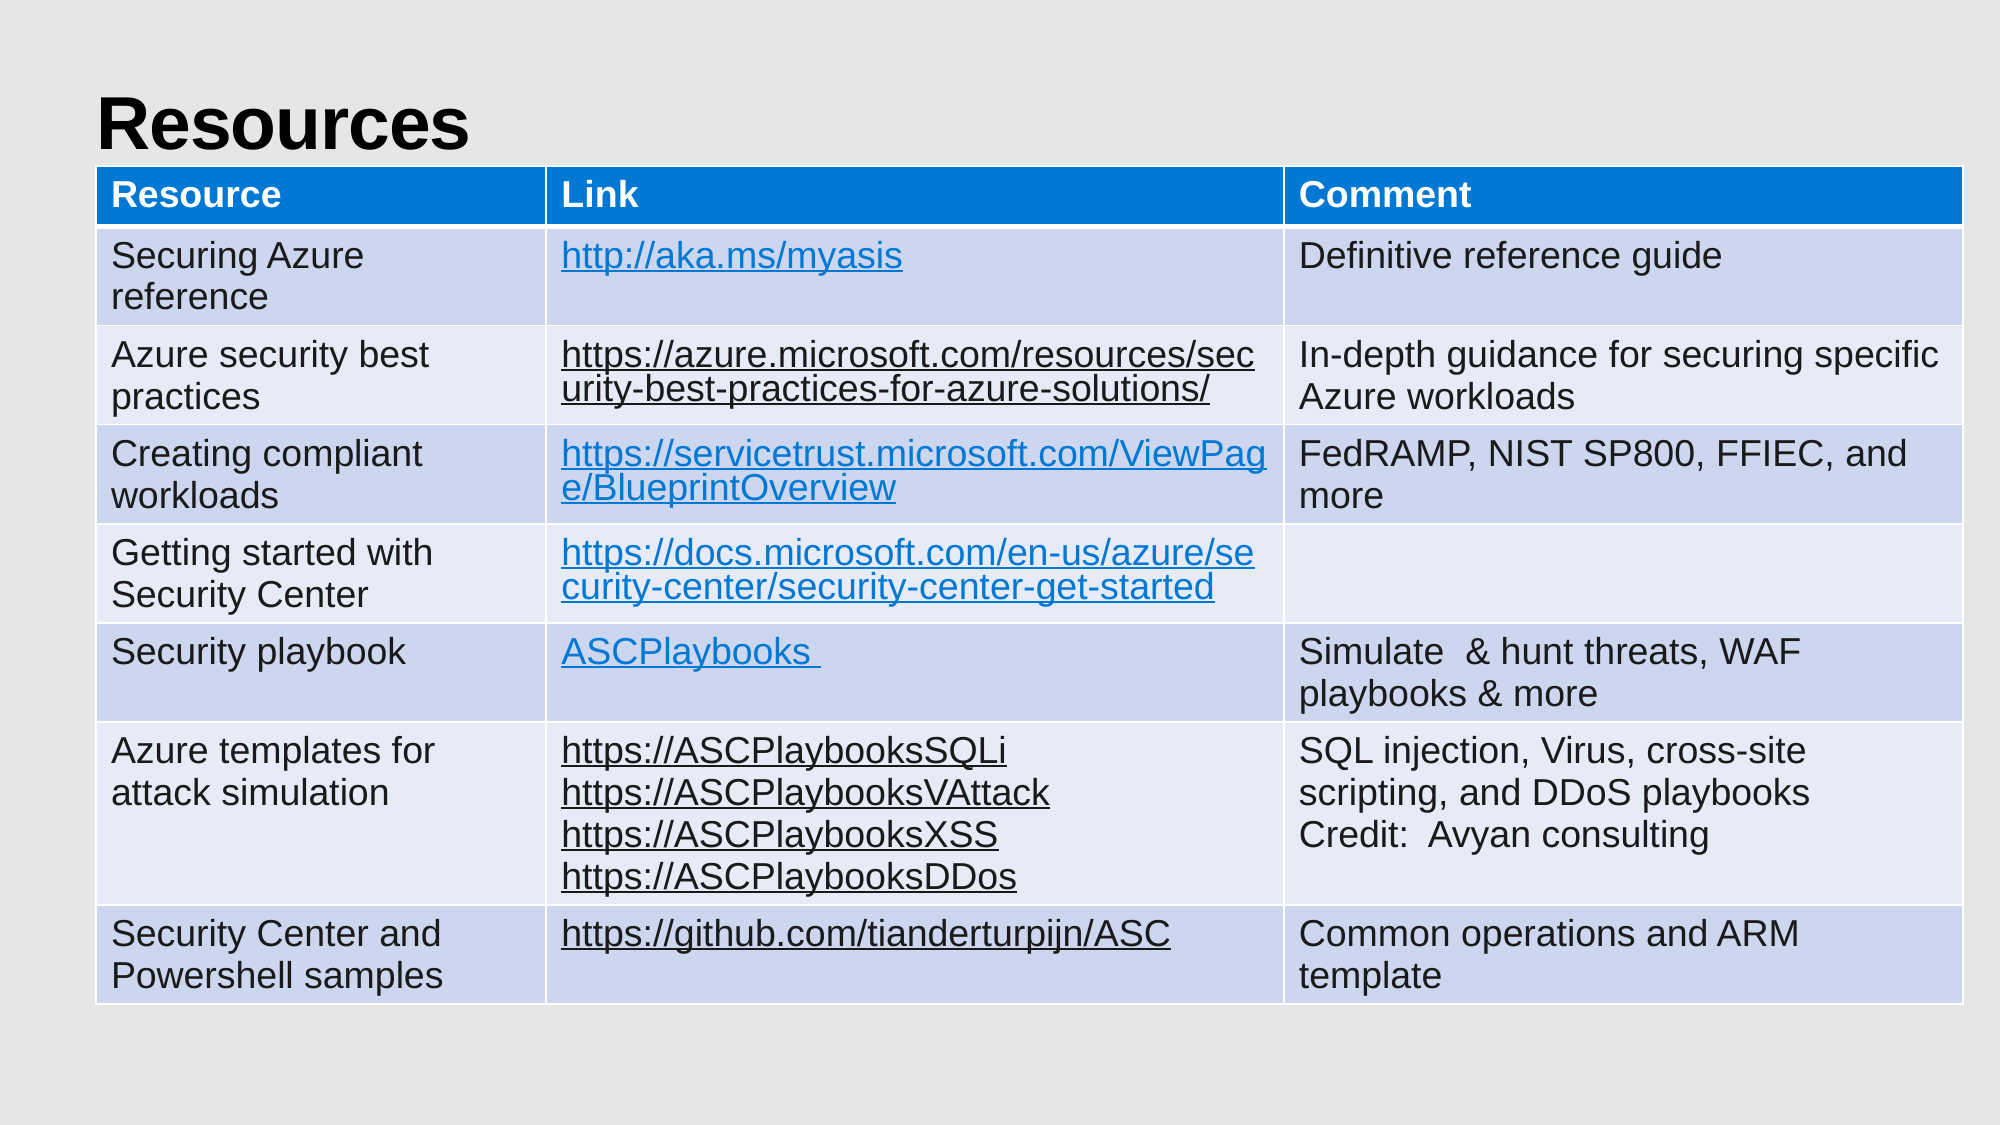

# Resources
| Resource | Link | Comment |
| --- | --- | --- |
| Securing Azure reference | http://aka.ms/myasis | Definitive reference guide |
| Azure security best practices | https://azure.microsoft.com/resources/security-best-practices-for-azure-solutions/ | In-depth guidance for securing specific Azure workloads |
| Creating compliant workloads | https://servicetrust.microsoft.com/ViewPage/BlueprintOverview | FedRAMP, NIST SP800, FFIEC, and more |
| Getting started with Security Center | https://docs.microsoft.com/en-us/azure/security-center/security-center-get-started |  |
| Security playbook | ASCPlaybooks | Simulate & hunt threats, WAF playbooks & more |
| Azure templates for attack simulation | https://ASCPlaybooksSQLi https://ASCPlaybooksVAttack https://ASCPlaybooksXSS https://ASCPlaybooksDDos | SQL injection, Virus, cross-site scripting, and DDoS playbooks Credit: Avyan consulting |
| Security Center and Powershell samples | https://github.com/tianderturpijn/ASC | Common operations and ARM template |